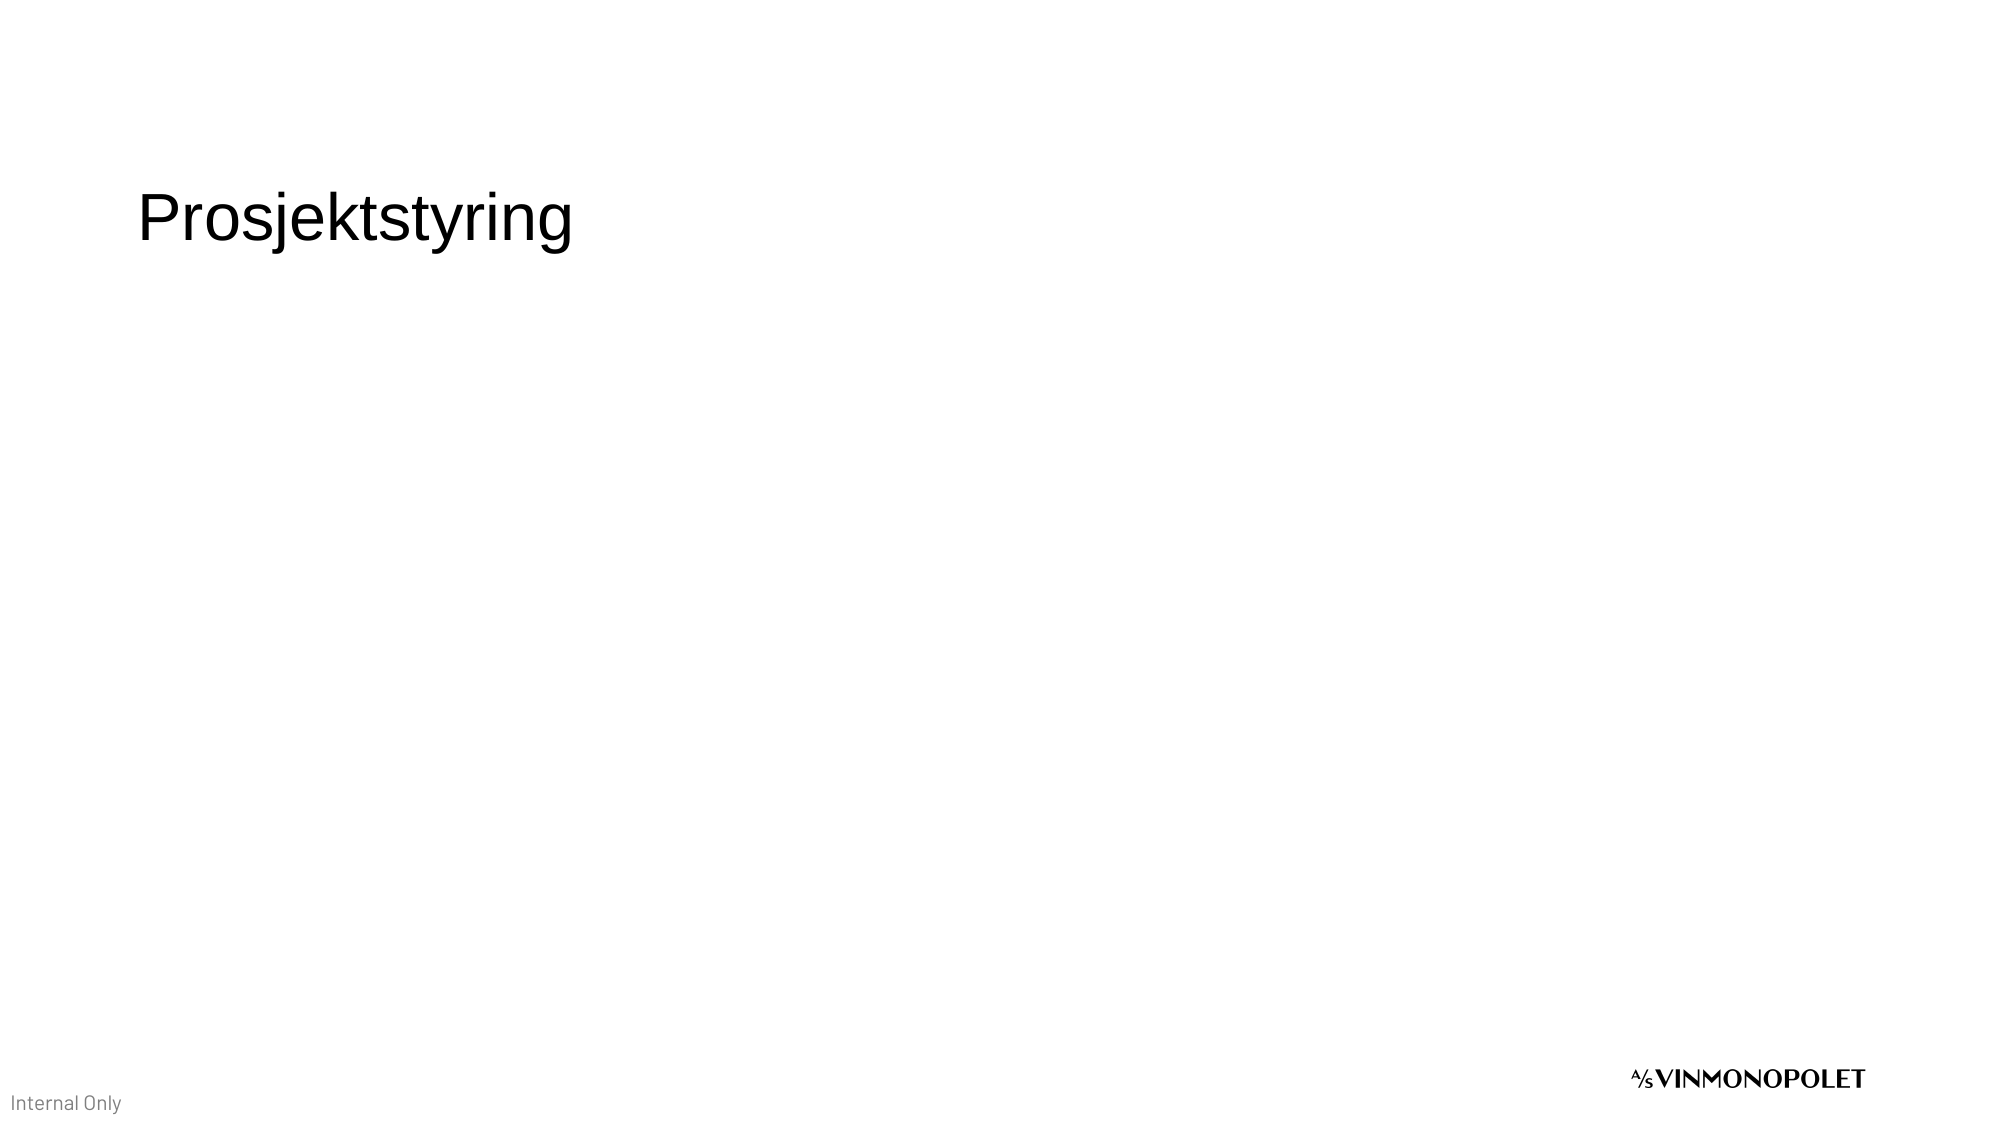

# Prosjektstyring
<Beskriv hvordan prosjektet skal styres, herunder:
Frekvens for og når avholdes styringsgruppemøter
Organisering av evt. delprosjekter
Frekvens for og når avholdes prosjektgruppemøter
Involvering av evt. referansegruppe>